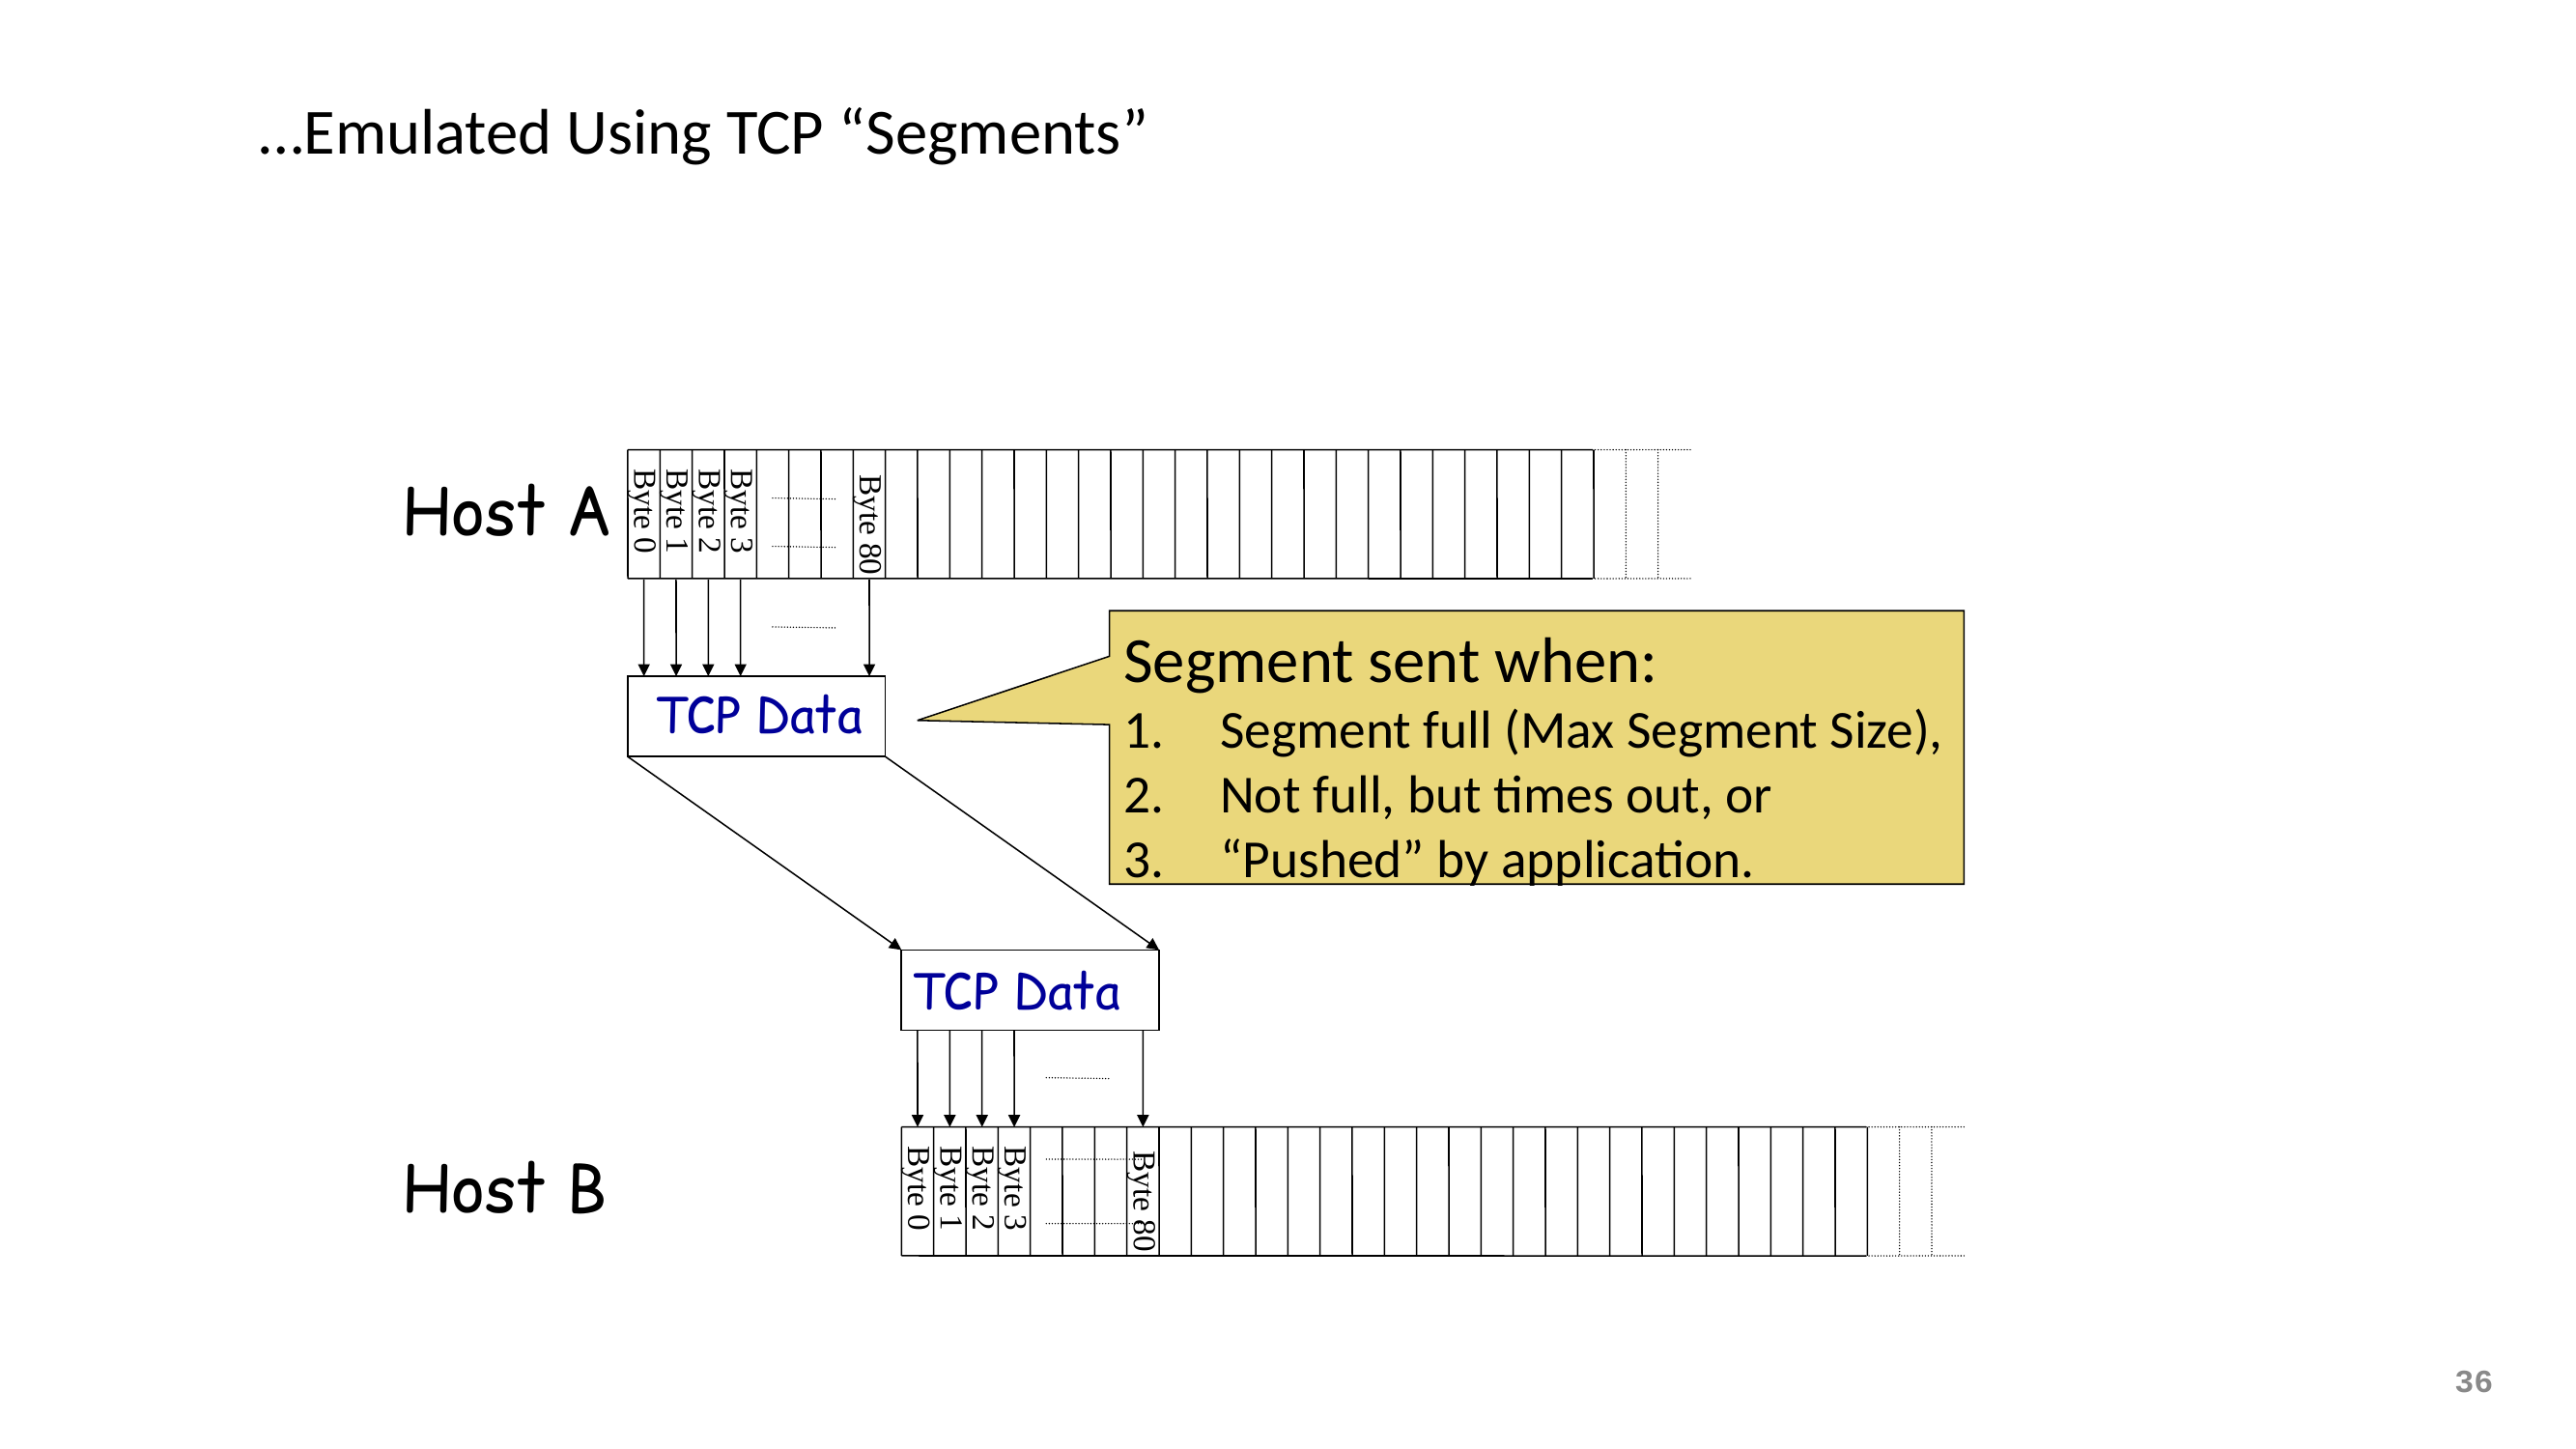

# …Emulated Using TCP “Segments”

Host A
Byte 0
Byte 1
Byte 2
Byte 3

Byte 80

Segment sent when:
Segment full (Max Segment Size),
Not full, but times out, or
“Pushed” by application.

TCP Data

TCP Data

Host B

Byte 0
Byte 1
Byte 2
Byte 3
Byte 80

36